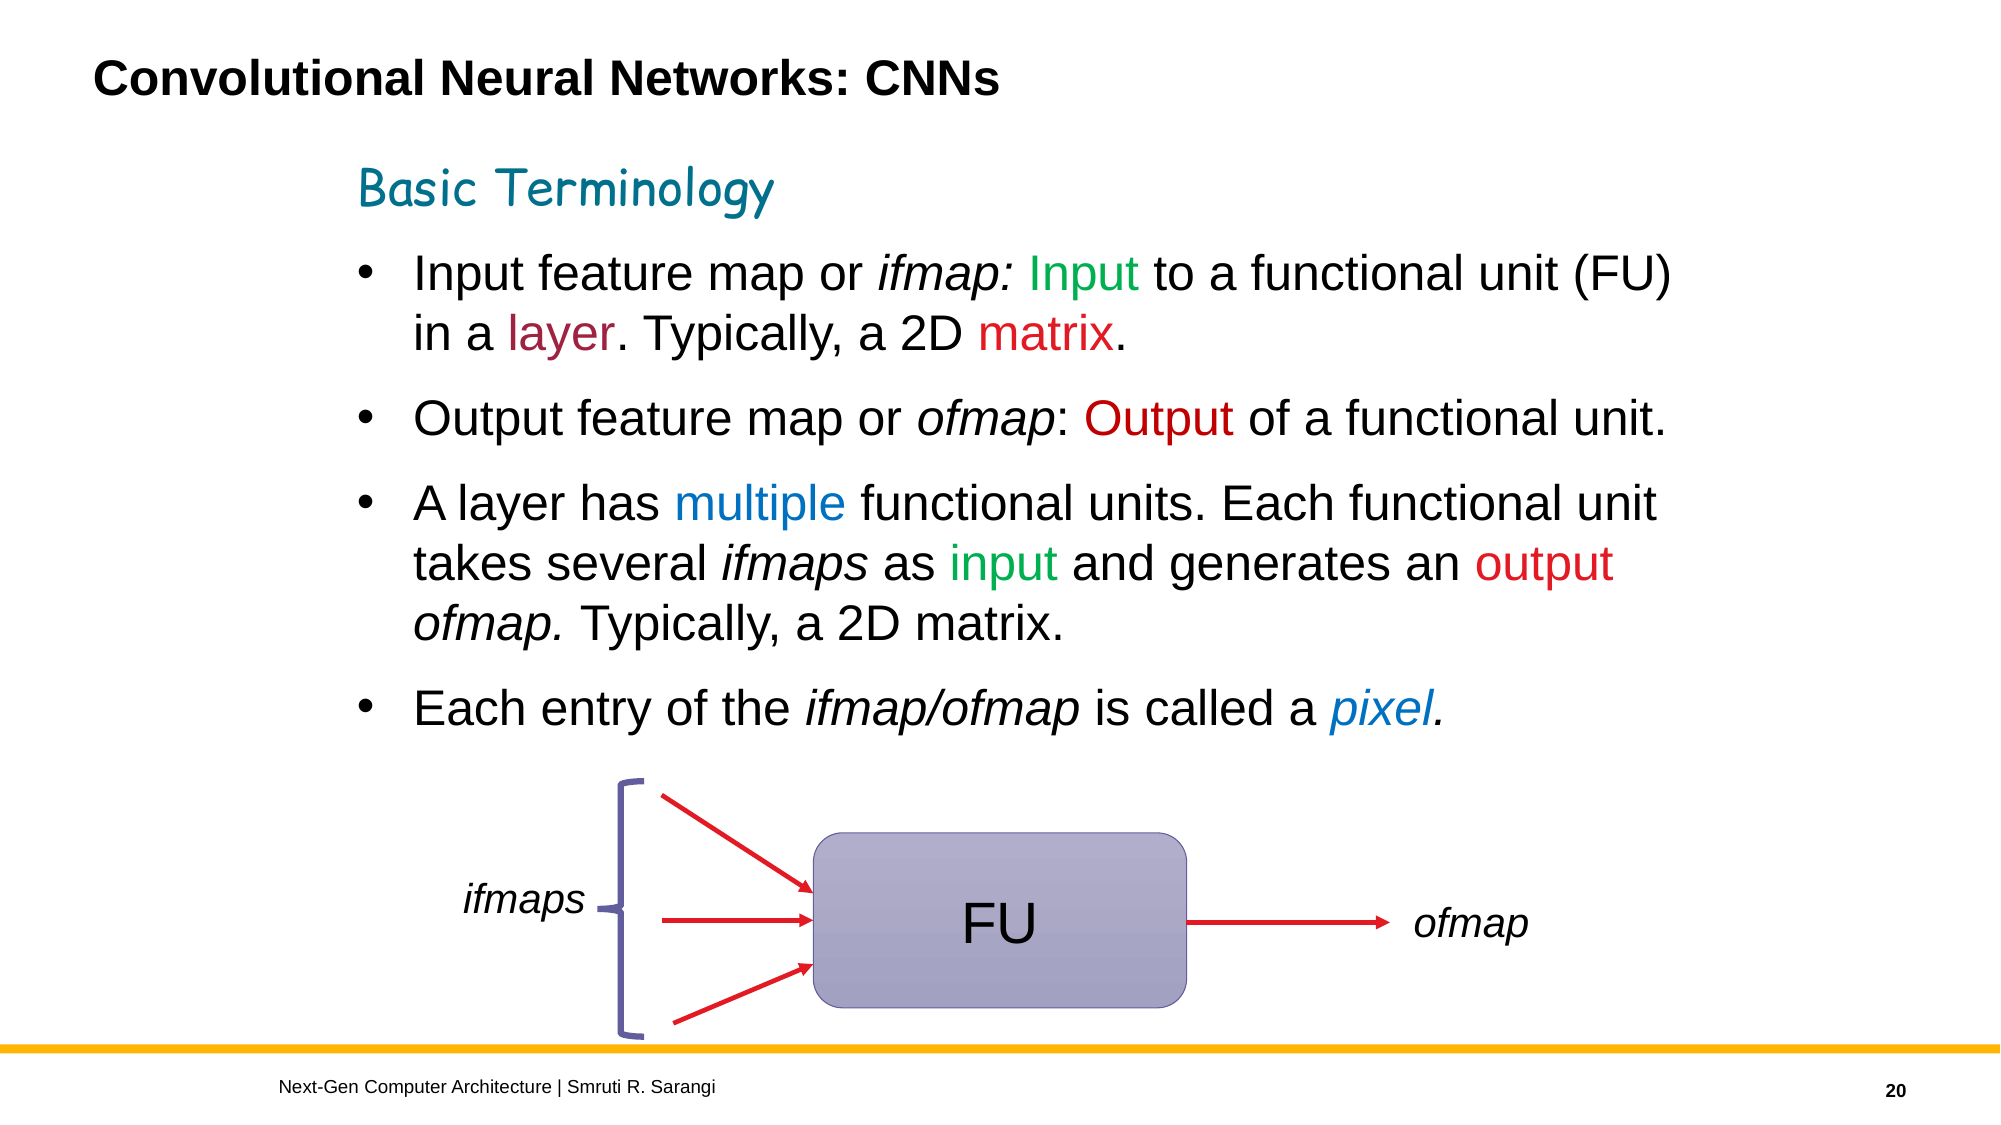

# Convolutional Neural Networks: CNNs
Basic Terminology
Input feature map or ifmap: Input to a functional unit (FU) in a layer. Typically, a 2D matrix.
Output feature map or ofmap: Output of a functional unit.
A layer has multiple functional units. Each functional unit takes several ifmaps as input and generates an output ofmap. Typically, a 2D matrix.
Each entry of the ifmap/ofmap is called a pixel.

FU
ifmaps
ofmap
Next-Gen Computer Architecture | Smruti R. Sarangi
20